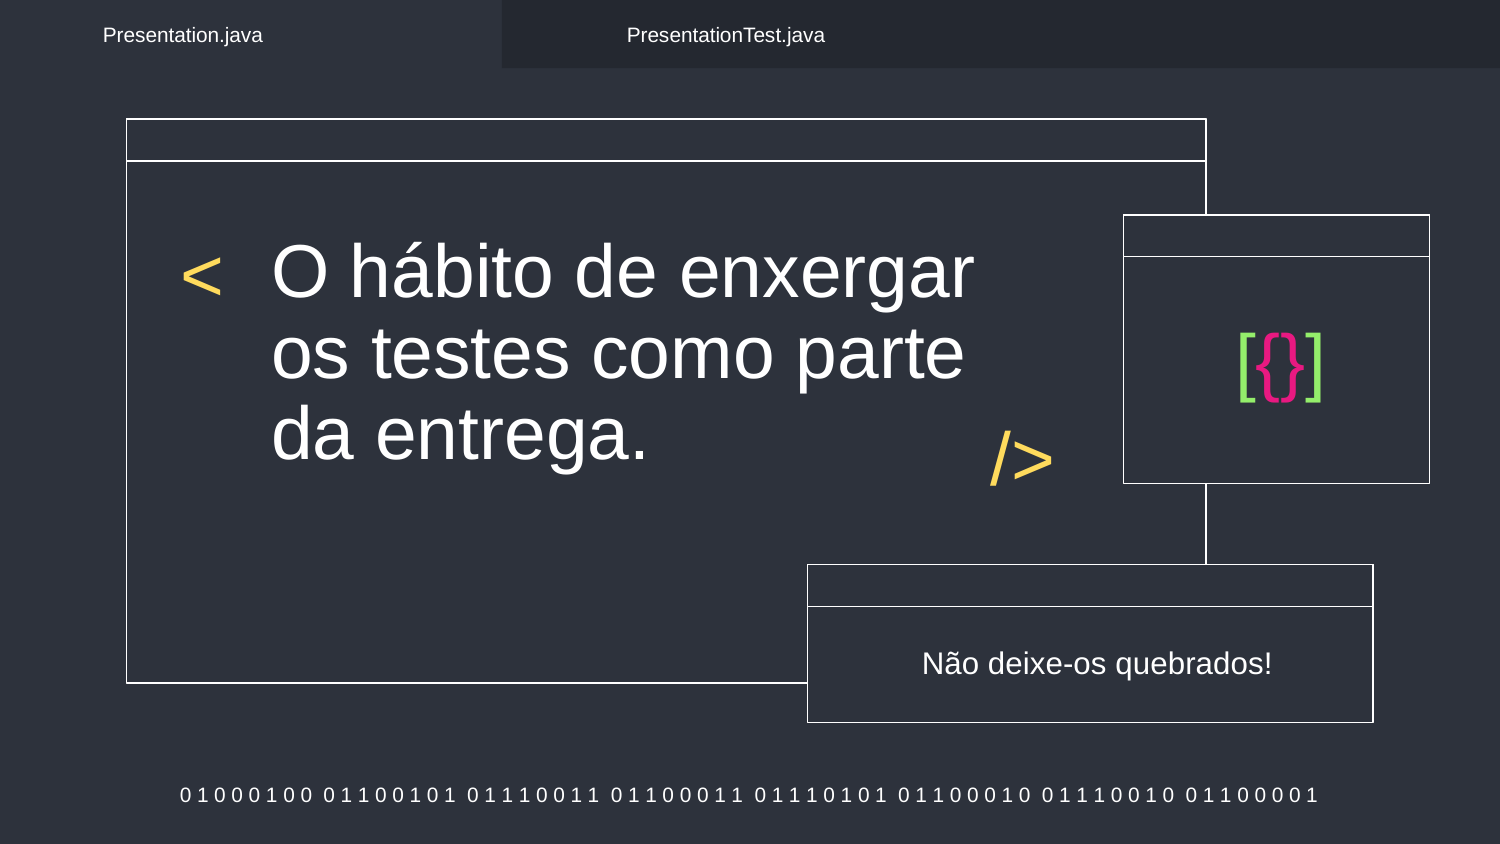

Presentation.java
PresentationTest.java

# O hábito de enxergar os testes como parte da entrega.
<
[{}]

/>

Não deixe-os quebrados!